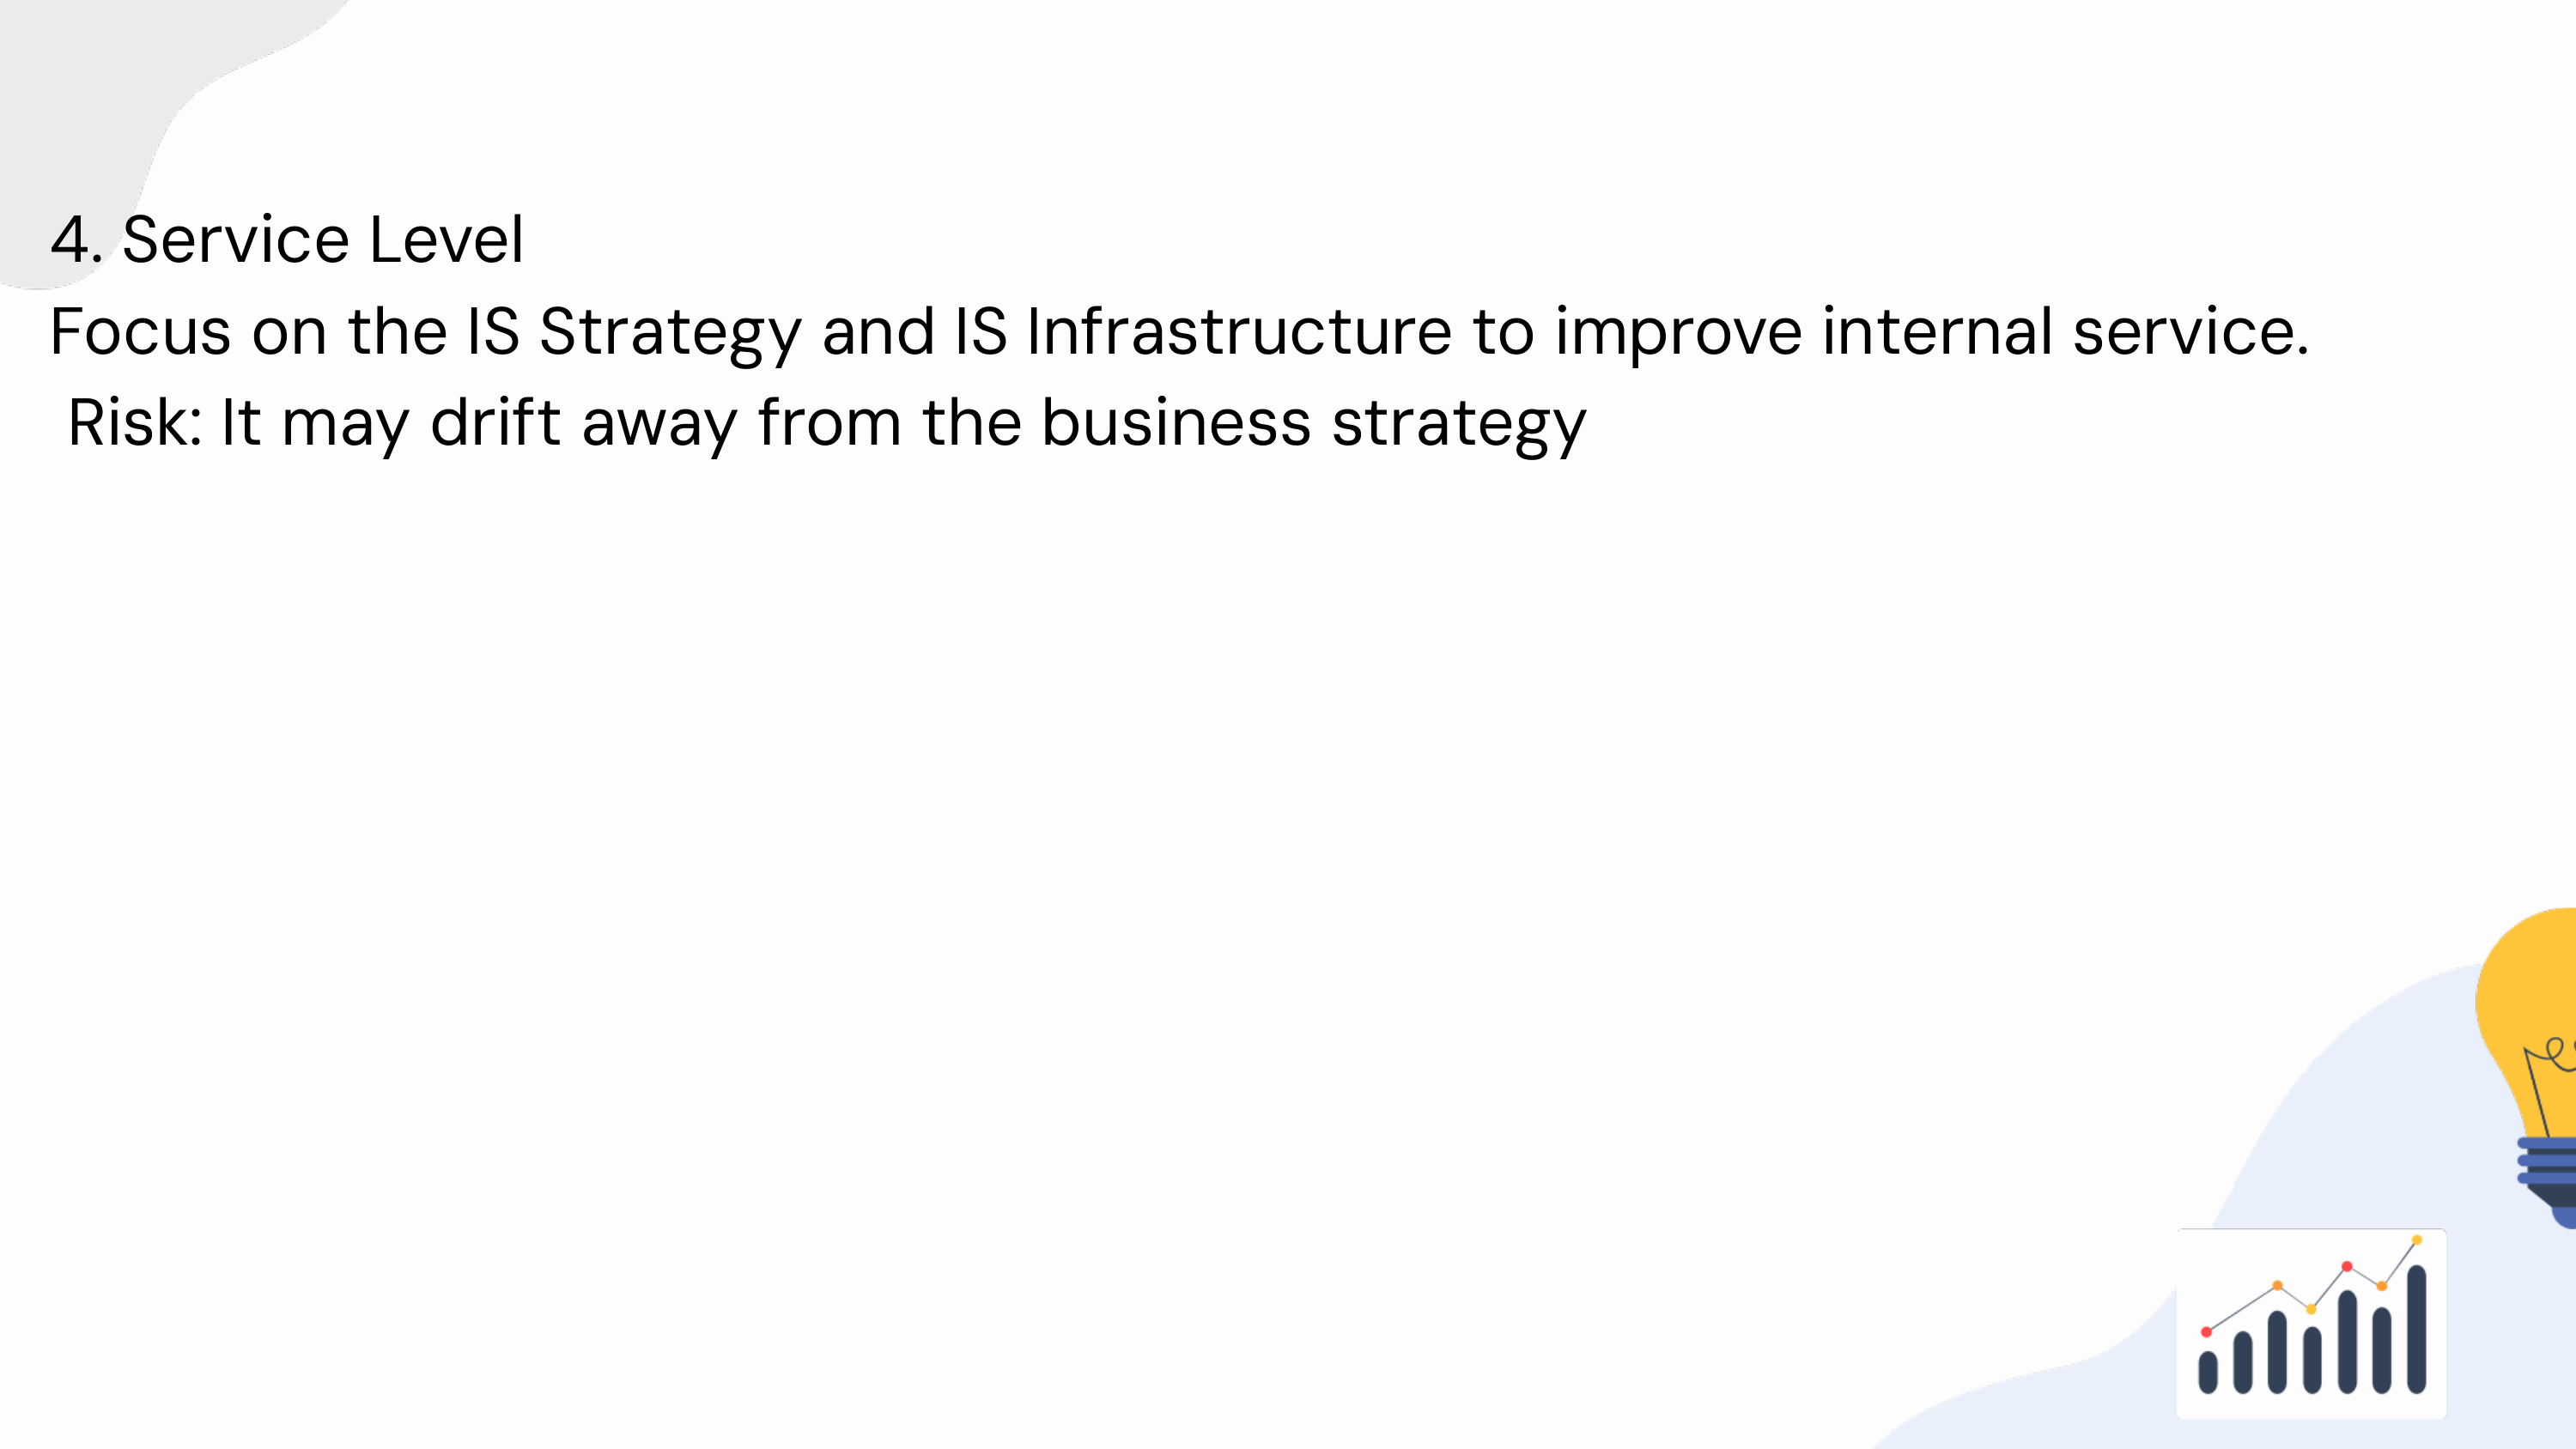

4. Service Level
Focus on the IS Strategy and IS Infrastructure to improve internal service.
 Risk: It may drift away from the business strategy